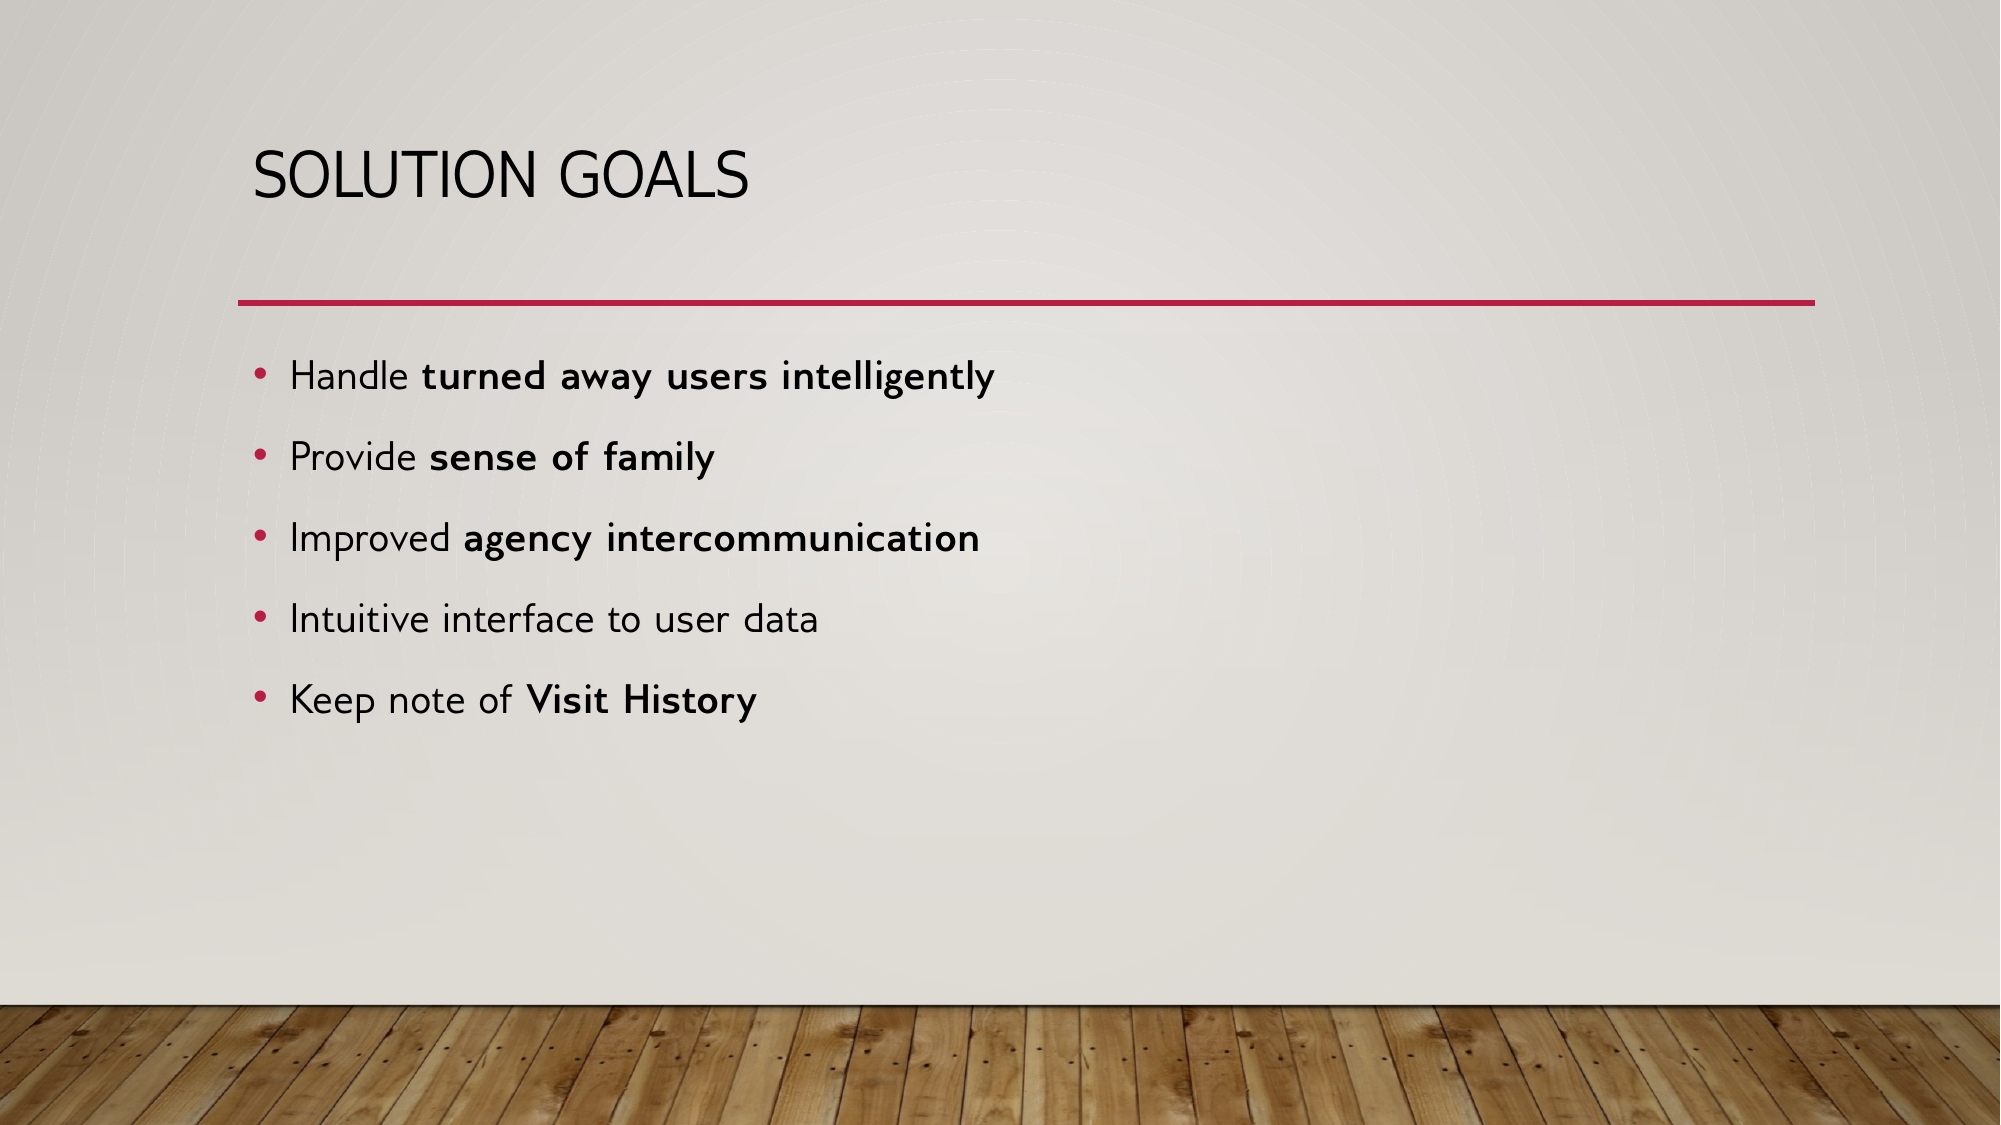

# Solution Goals
Handle turned away users intelligently
Provide sense of family
Improved agency intercommunication
Intuitive interface to user data
Keep note of Visit History